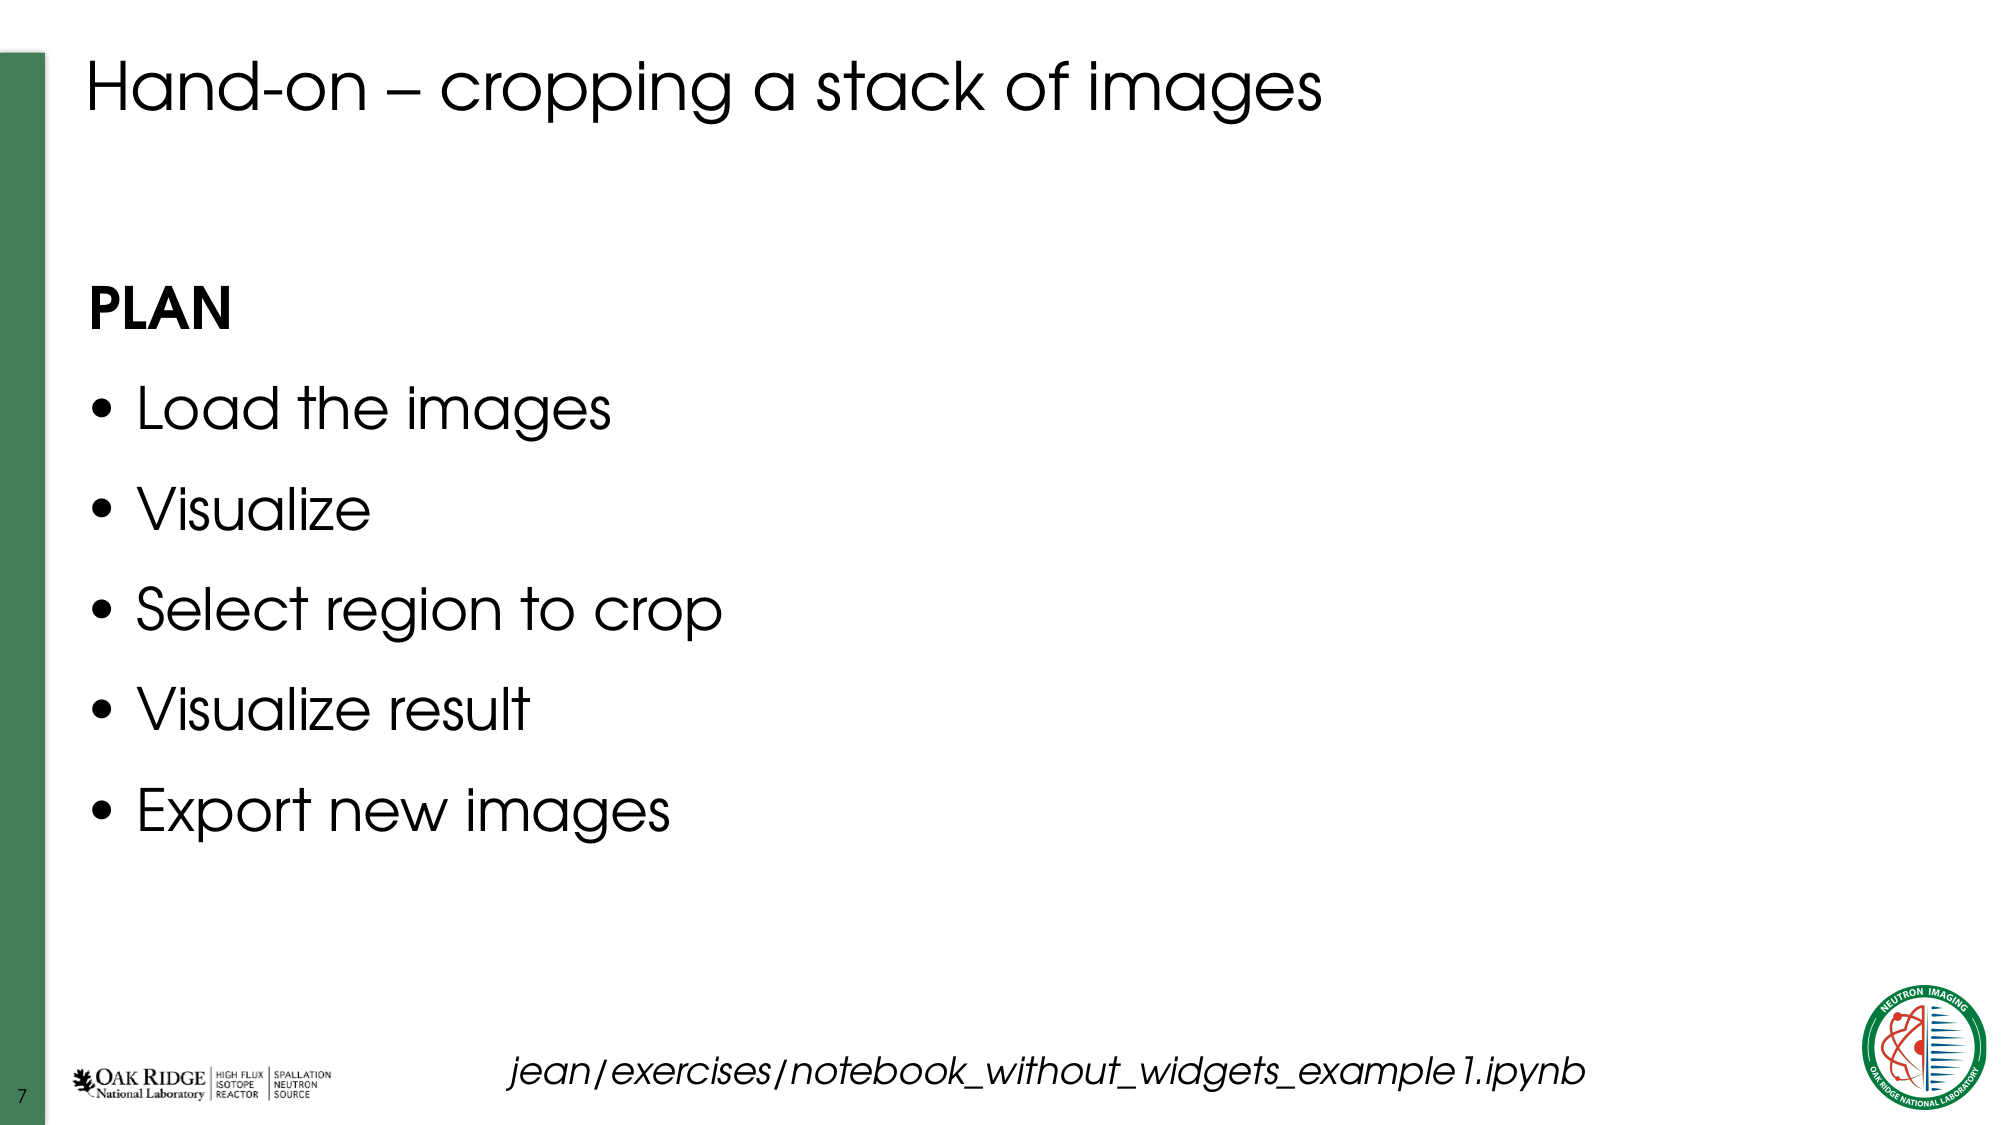

# Hand-on – cropping a stack of images
PLAN
Load the images
Visualize
Select region to crop
Visualize result
Export new images
jean/exercises/notebook_without_widgets_example1.ipynb